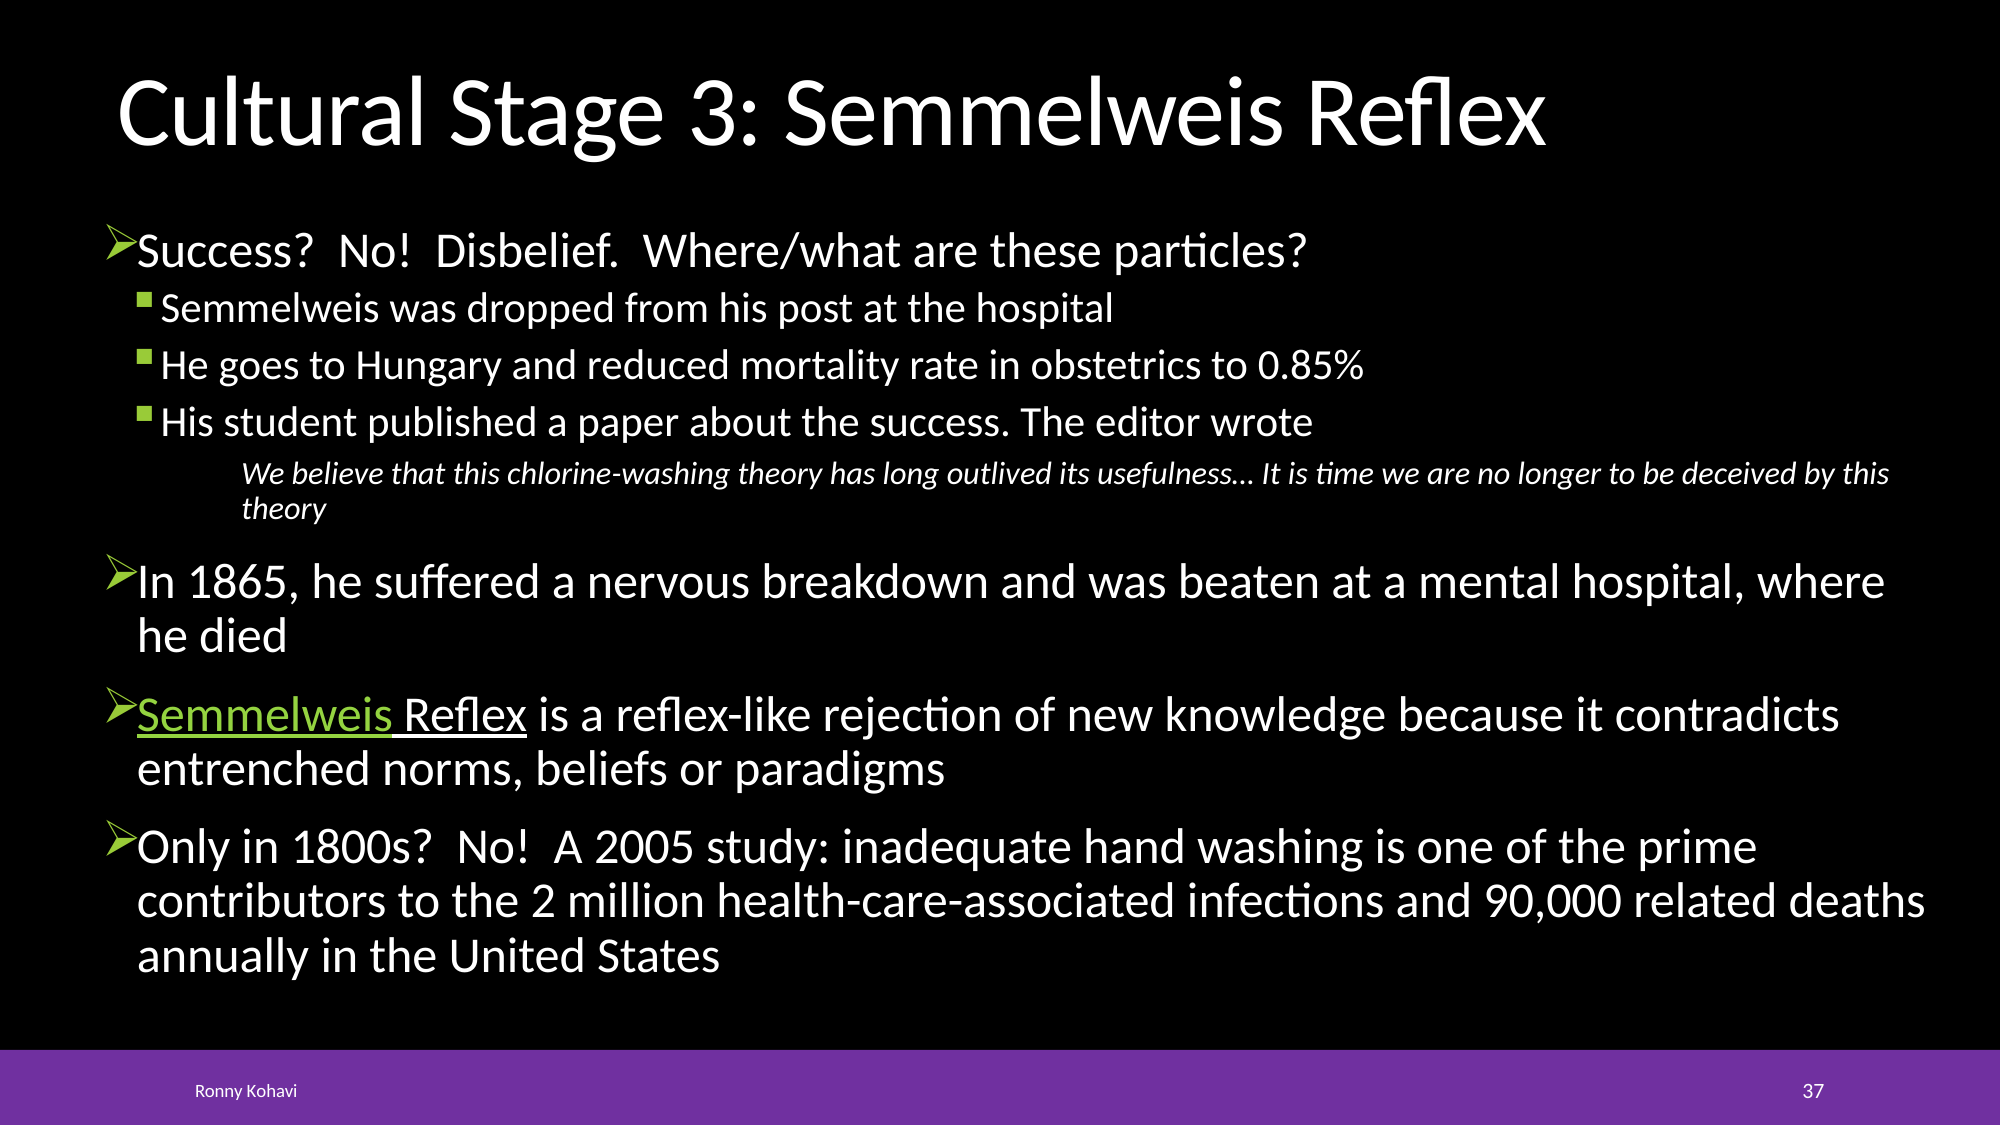

# Cultural Stage 3: Semmelweis Reflex
Success?  No!  Disbelief.  Where/what are these particles?
Semmelweis was dropped from his post at the hospital
He goes to Hungary and reduced mortality rate in obstetrics to 0.85%
His student published a paper about the success. The editor wrote
We believe that this chlorine-washing theory has long outlived its usefulness… It is time we are no longer to be deceived by this theory
In 1865, he suffered a nervous breakdown and was beaten at a mental hospital, where he died
Semmelweis Reflex is a reflex-like rejection of new knowledge because it contradicts entrenched norms, beliefs or paradigms
Only in 1800s?  No!  A 2005 study: inadequate hand washing is one of the prime contributors to the 2 million health-care-associated infections and 90,000 related deaths annually in the United States

Ronny Kohavi
37